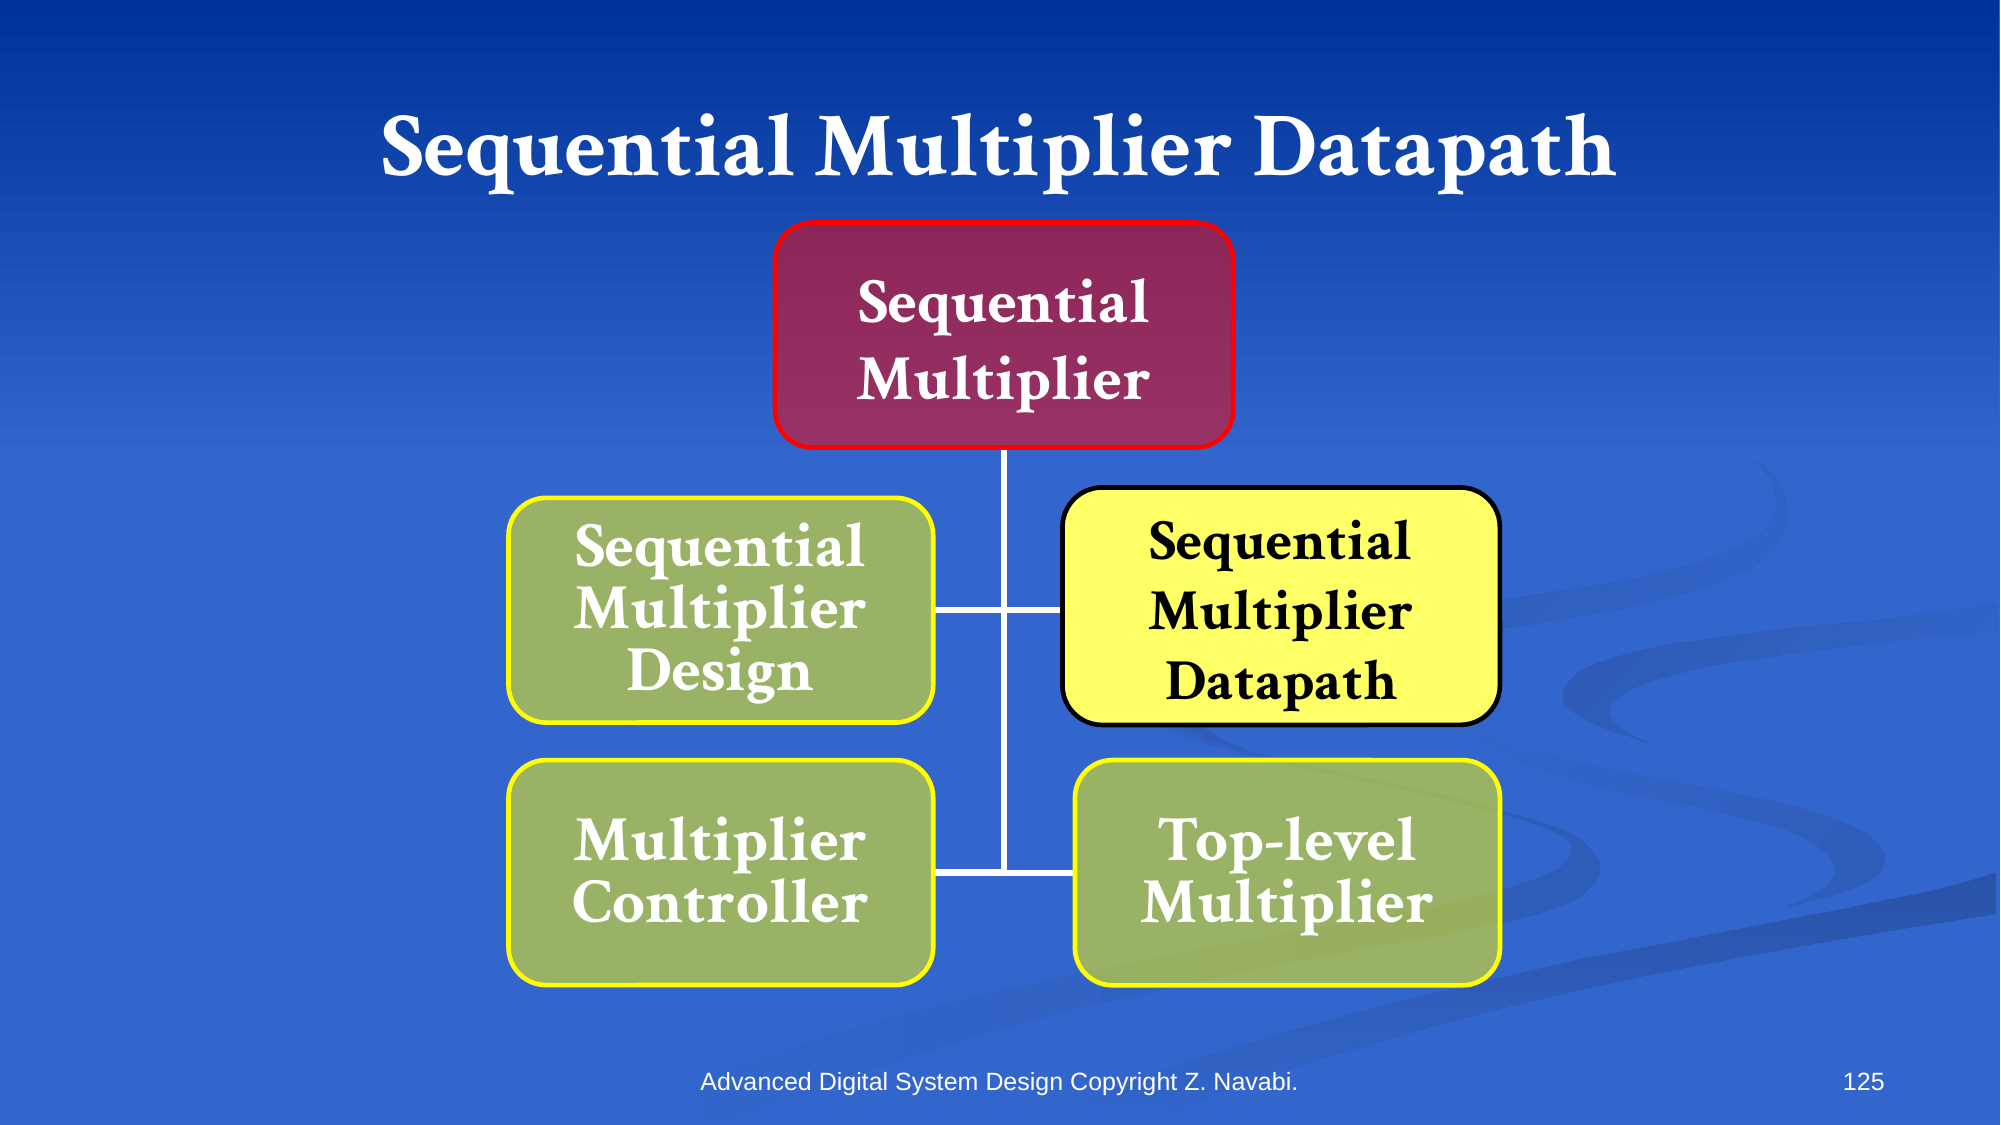

# Sequential Multiplier Datapath
Sequential
Multiplier
Sequential
Multiplier
Datapath
Sequential
Multiplier
Design
Sequential
Multiplier
Datapath
Multiplier
Controller
Top-level
Multiplier
Advanced Digital System Design Copyright Z. Navabi.
125